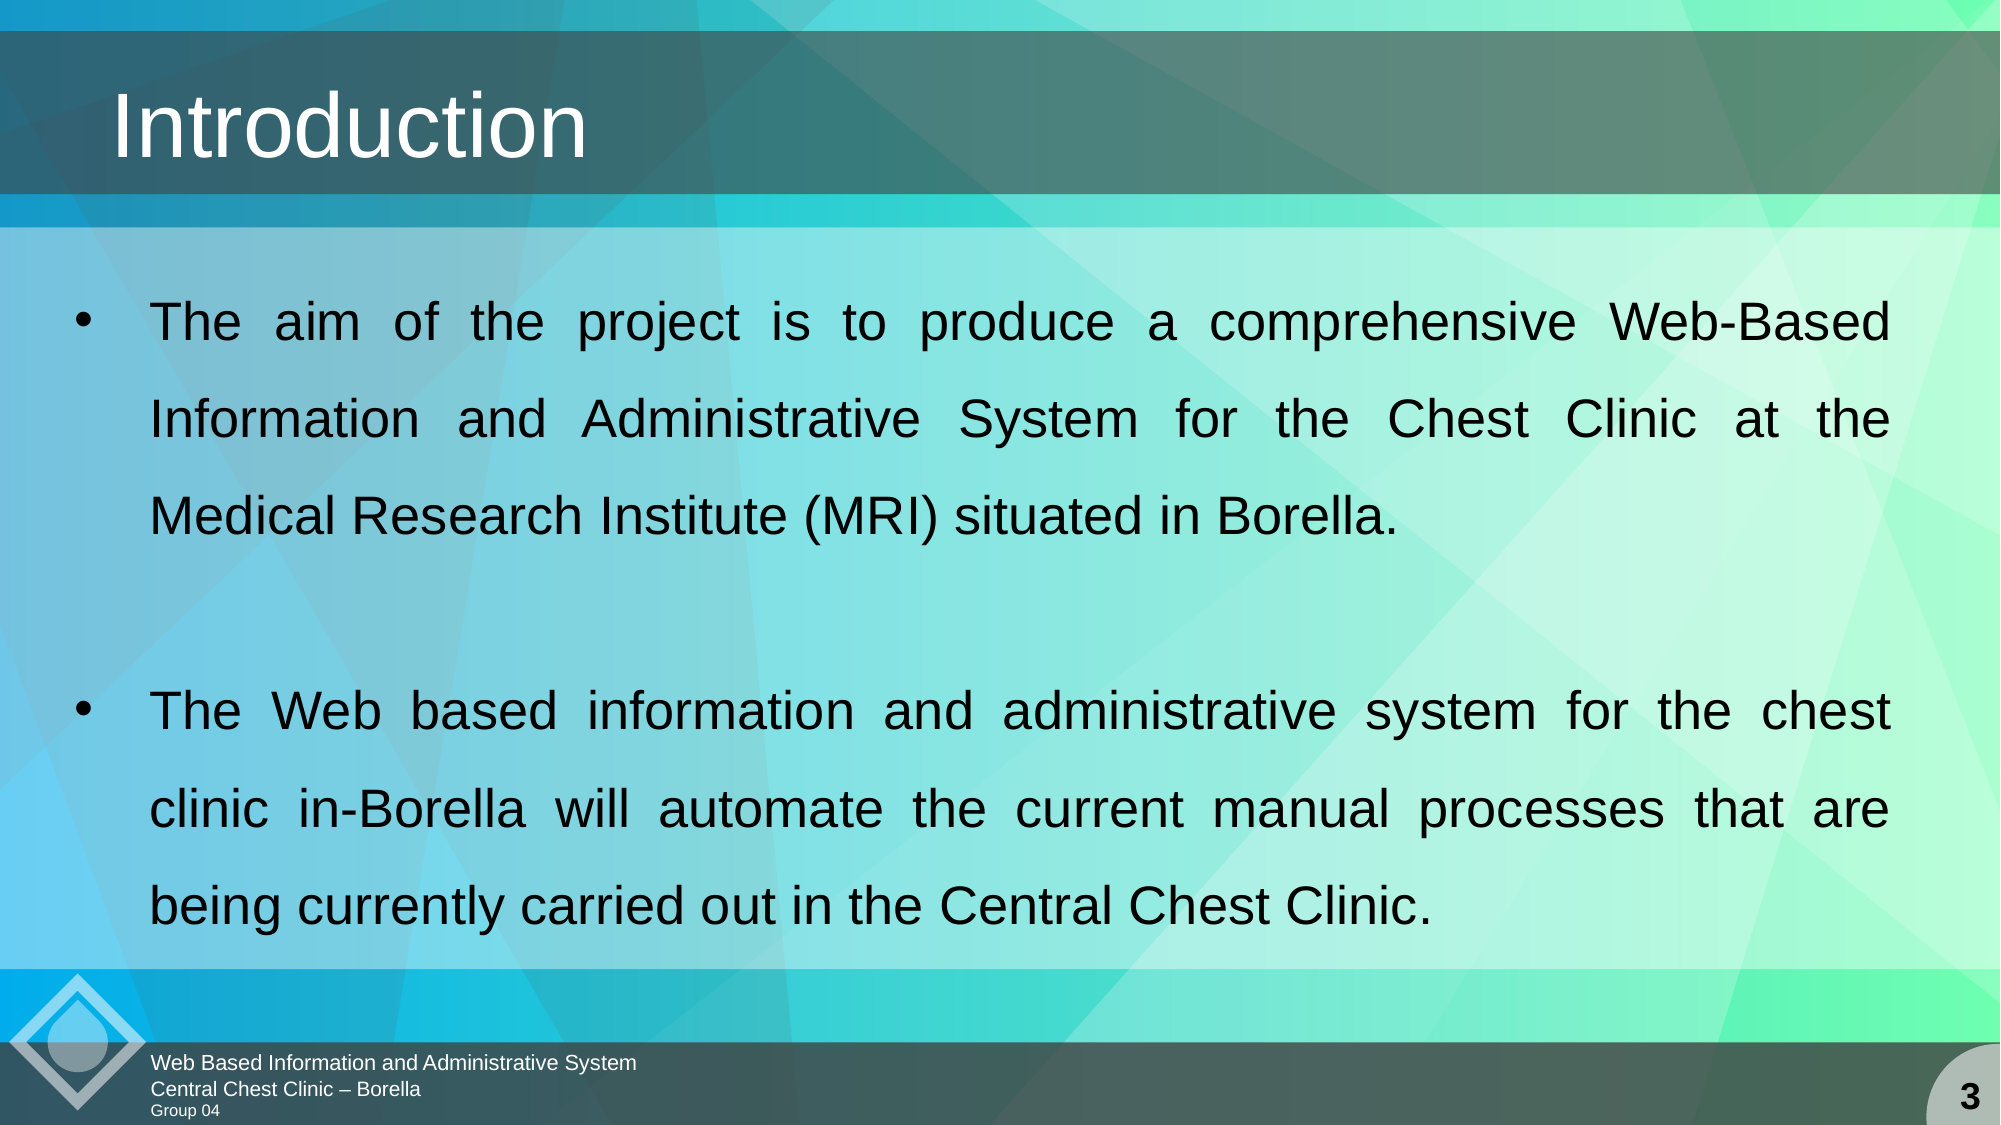

Introduction

The aim of the project is to produce a comprehensive Web-Based Information and Administrative System for the Chest Clinic at the Medical Research Institute (MRI) situated in Borella.

The Web based information and administrative system for the chest clinic in-Borella will automate the current manual processes that are being currently carried out in the Central Chest Clinic.

Web Based Information and Administrative System
Central Chest Clinic – Borella
Group 04

3